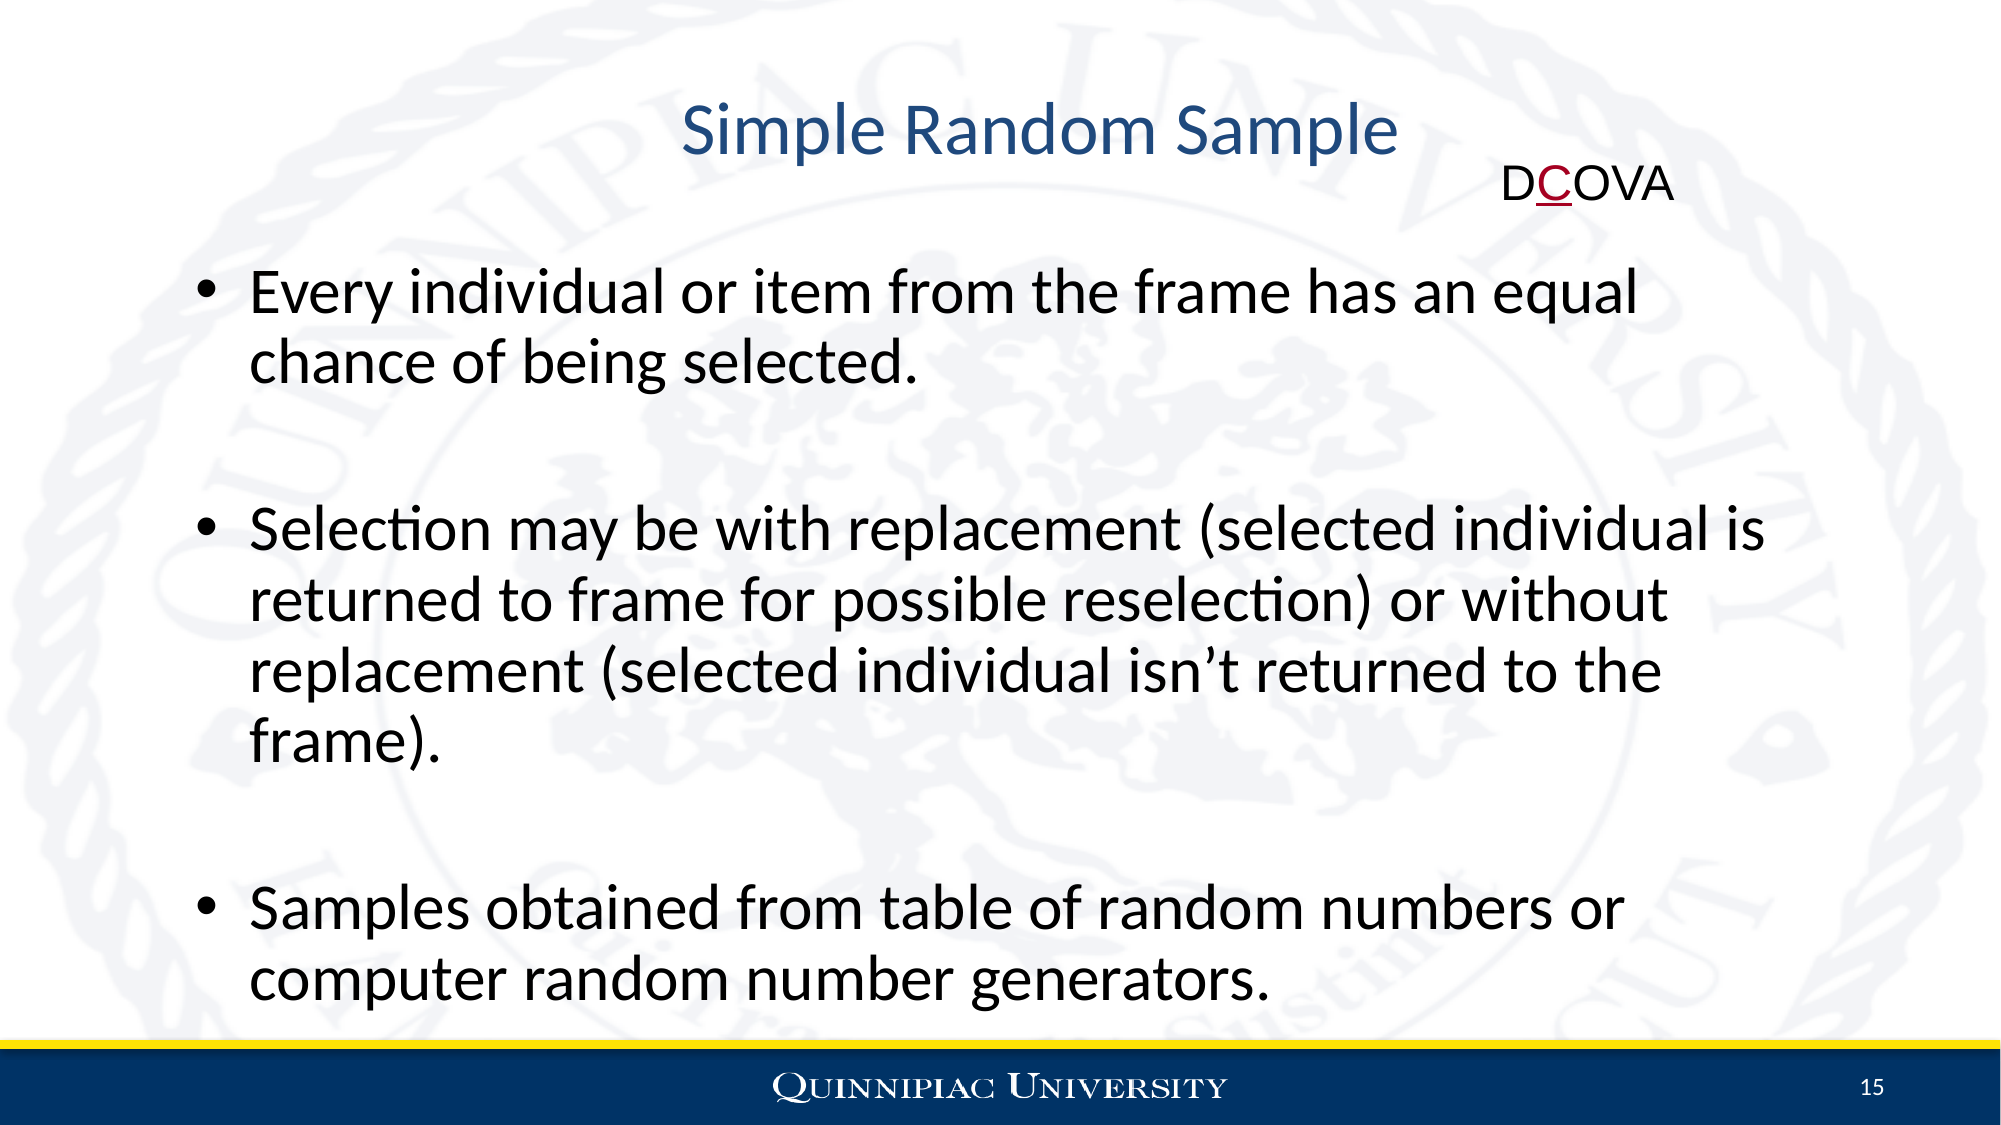

Simple Random Sample
DCOVA
Every individual or item from the frame has an equal chance of being selected.

Selection may be with replacement (selected individual is returned to frame for possible reselection) or without replacement (selected individual isn’t returned to the frame).

Samples obtained from table of random numbers or computer random number generators.
15